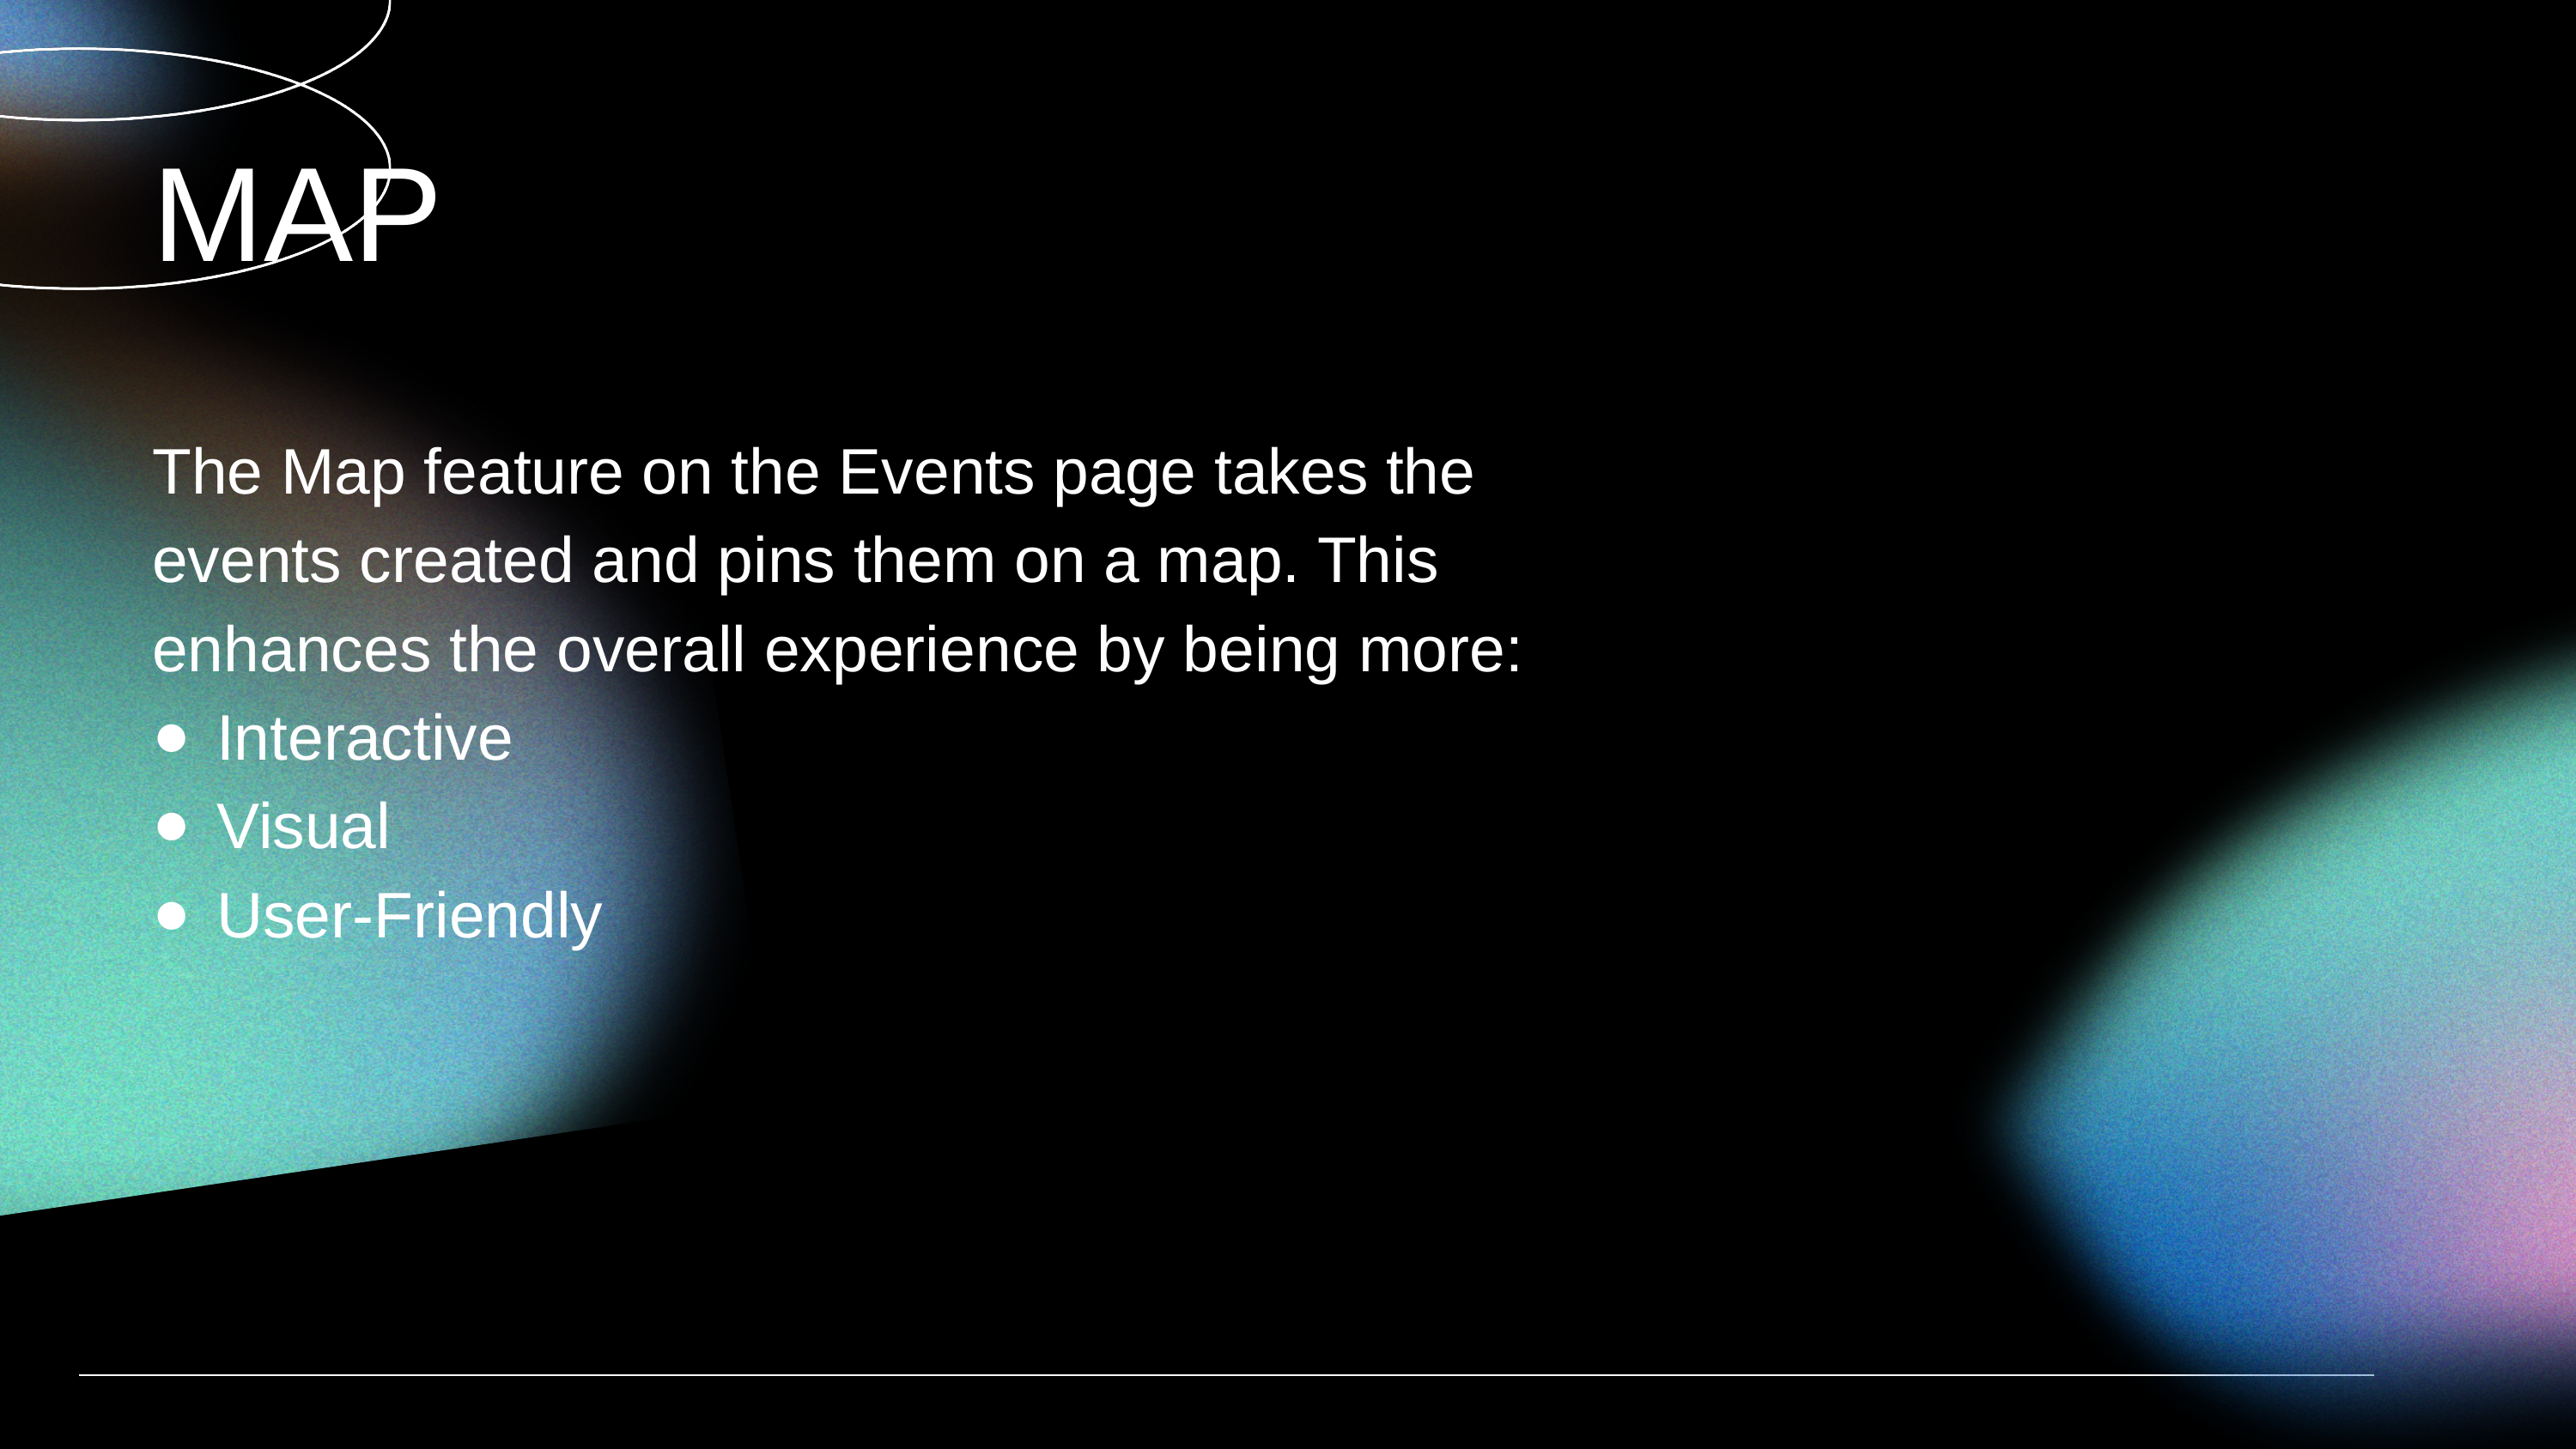

MAP
The Map feature on the Events page takes the events created and pins them on a map. This enhances the overall experience by being more:
Interactive
Visual
User-Friendly